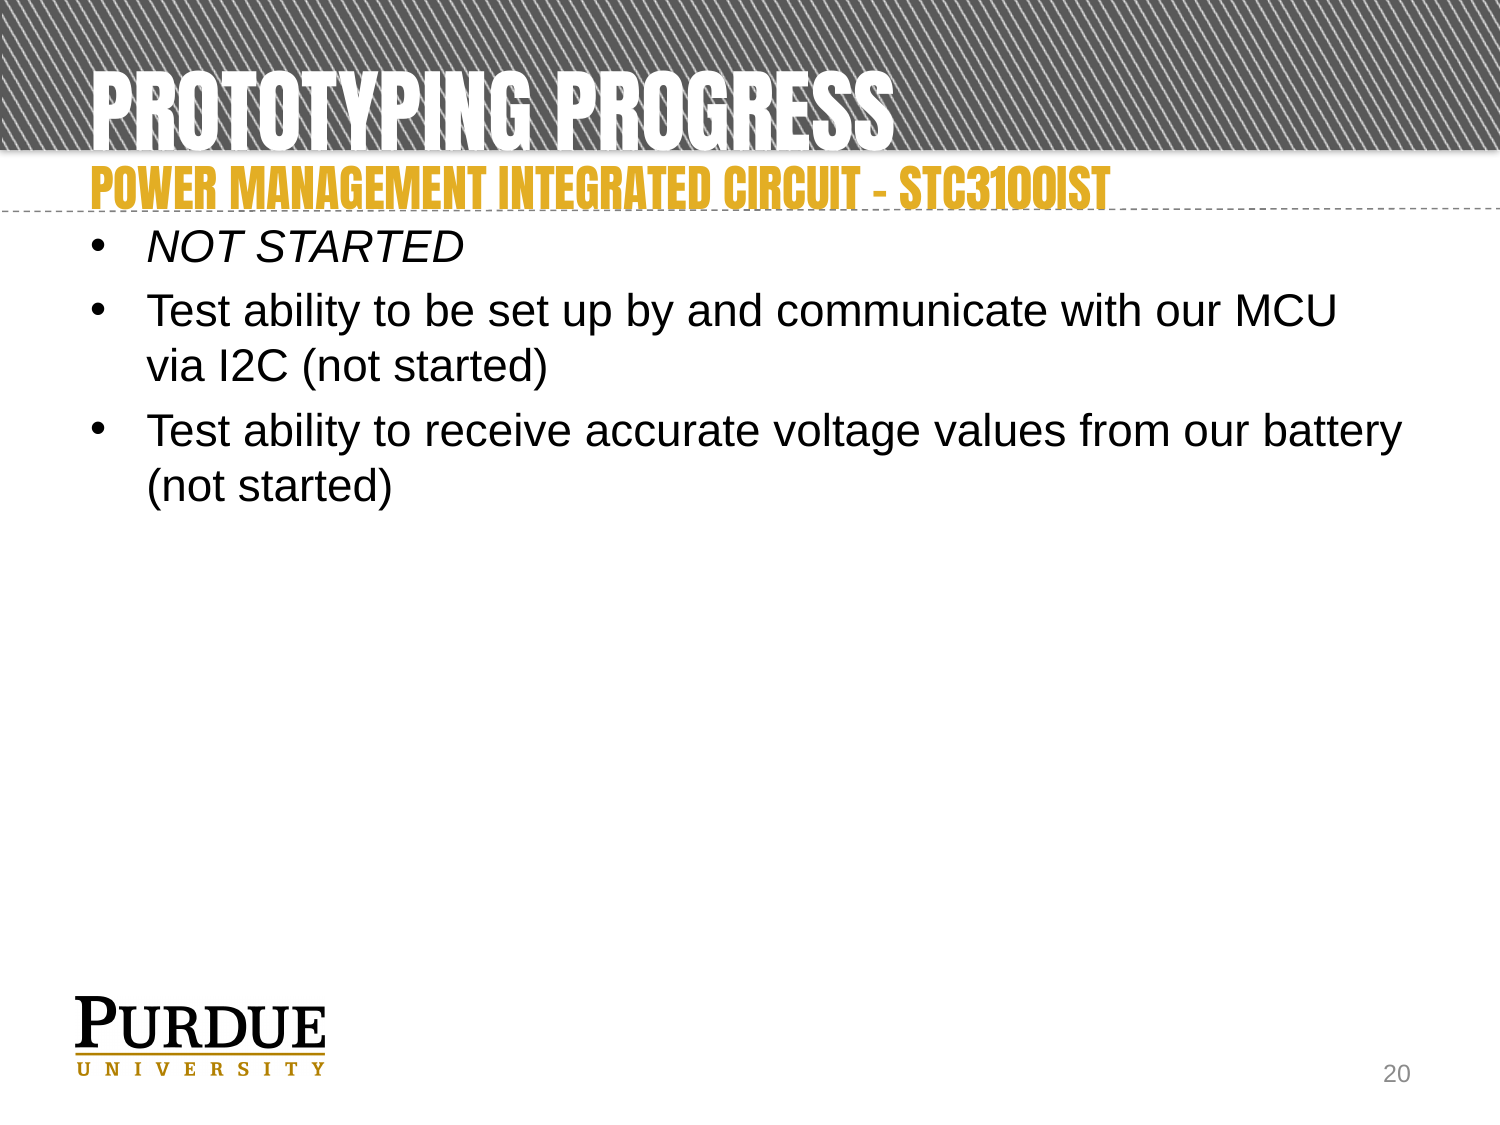

# PROTOTYPING PROGRESS

Power management integrated circuit – STC3100IST
NOT STARTED
Test ability to be set up by and communicate with our MCU via I2C (not started)
Test ability to receive accurate voltage values from our battery (not started)
20